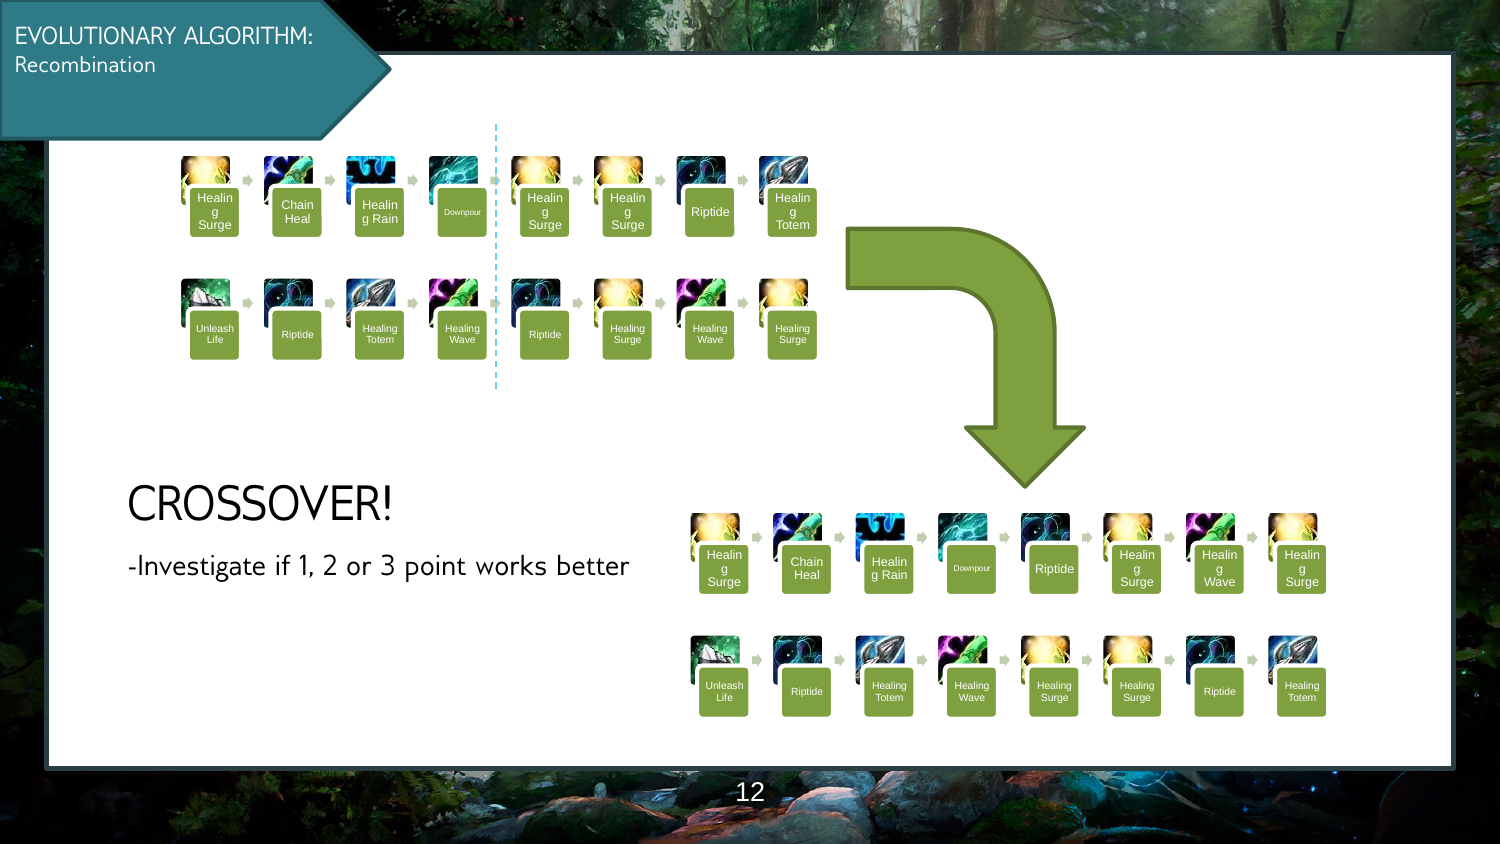

EVOLUTIONARY ALGORITHM:
Recombination

Healing Surge

Chain Heal

Healing Rain

Downpour

Healing Surge

Healing Surge

Riptide

Healing Totem

Unleash Life

Riptide

Healing Totem

Healing Wave

Riptide

Healing Surge

Healing Wave

Healing Surge
CROSSOVER!
Healing Surge

Chain Heal

Healing Rain

Downpour

Riptide

Healing Surge

Healing Wave

Healing Surge
-Investigate if 1, 2 or 3 point works better
Unleash Life

Riptide

Healing Totem

Healing Wave

Healing Surge

Healing Surge

Riptide

Healing Totem
12